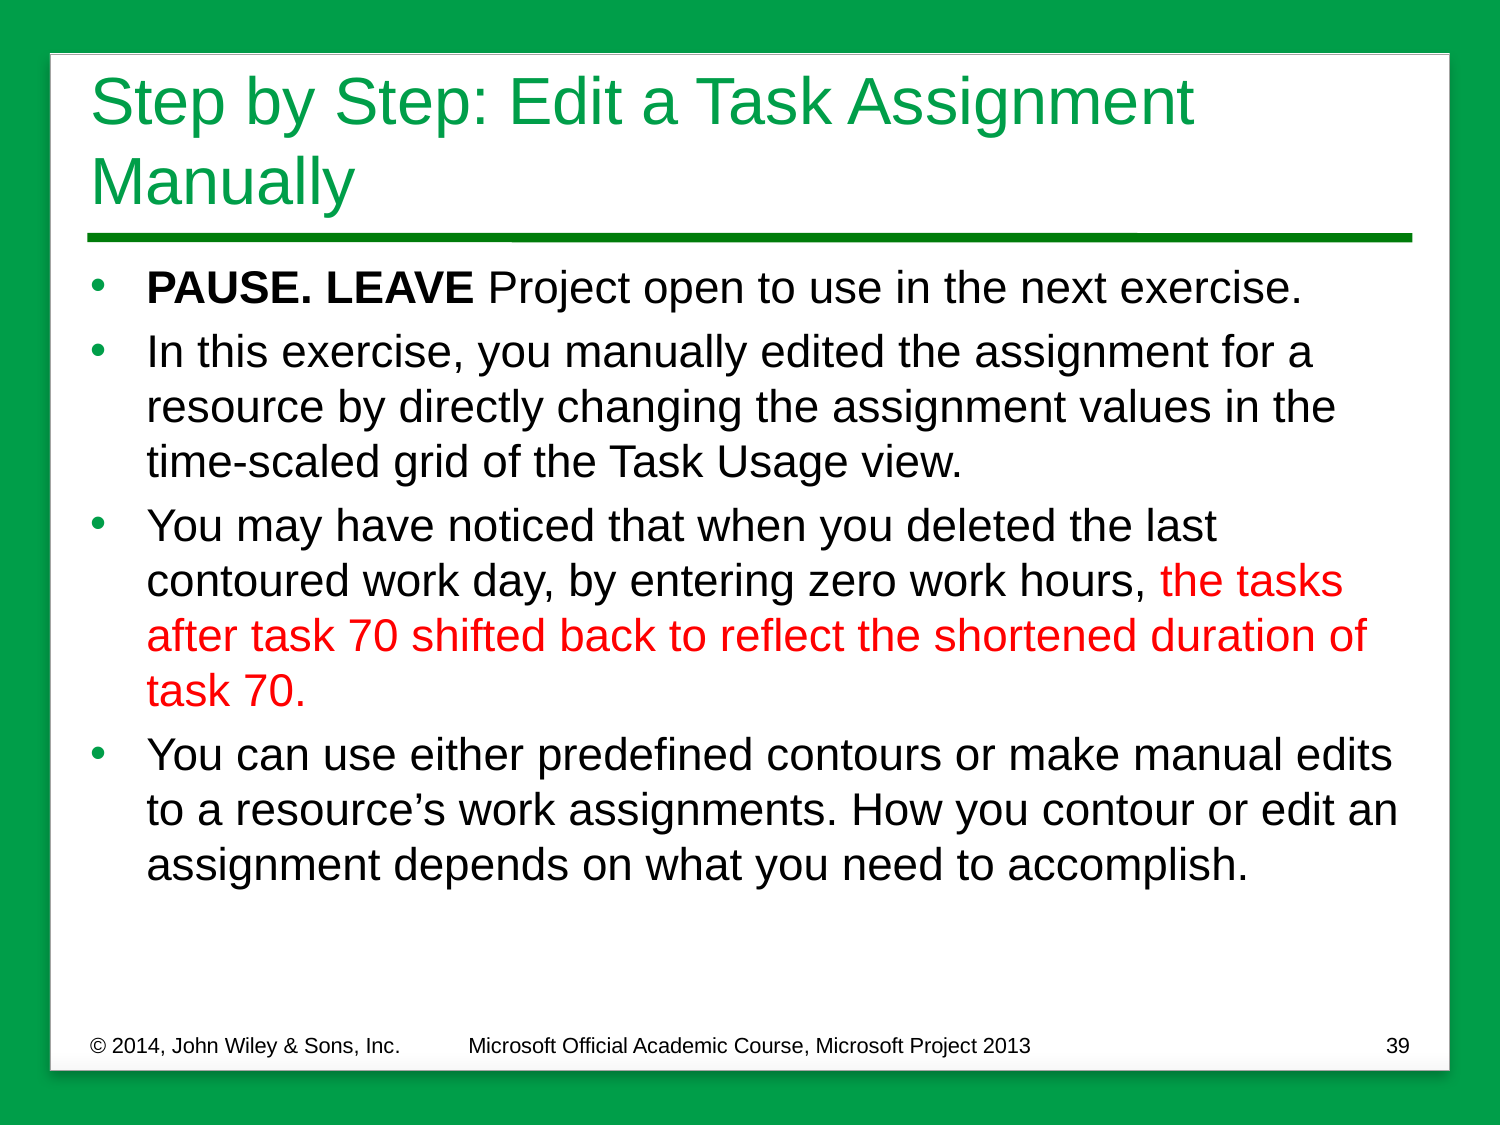

# Step by Step: Edit a Task Assignment Manually
PAUSE. LEAVE Project open to use in the next exercise.
In this exercise, you manually edited the assignment for a resource by directly changing the assignment values in the time-scaled grid of the Task Usage view.
You may have noticed that when you deleted the last contoured work day, by entering zero work hours, the tasks after task 70 shifted back to reflect the shortened duration of task 70.
You can use either predefined contours or make manual edits to a resource’s work assignments. How you contour or edit an assignment depends on what you need to accomplish.
© 2014, John Wiley & Sons, Inc.
Microsoft Official Academic Course, Microsoft Project 2013
39